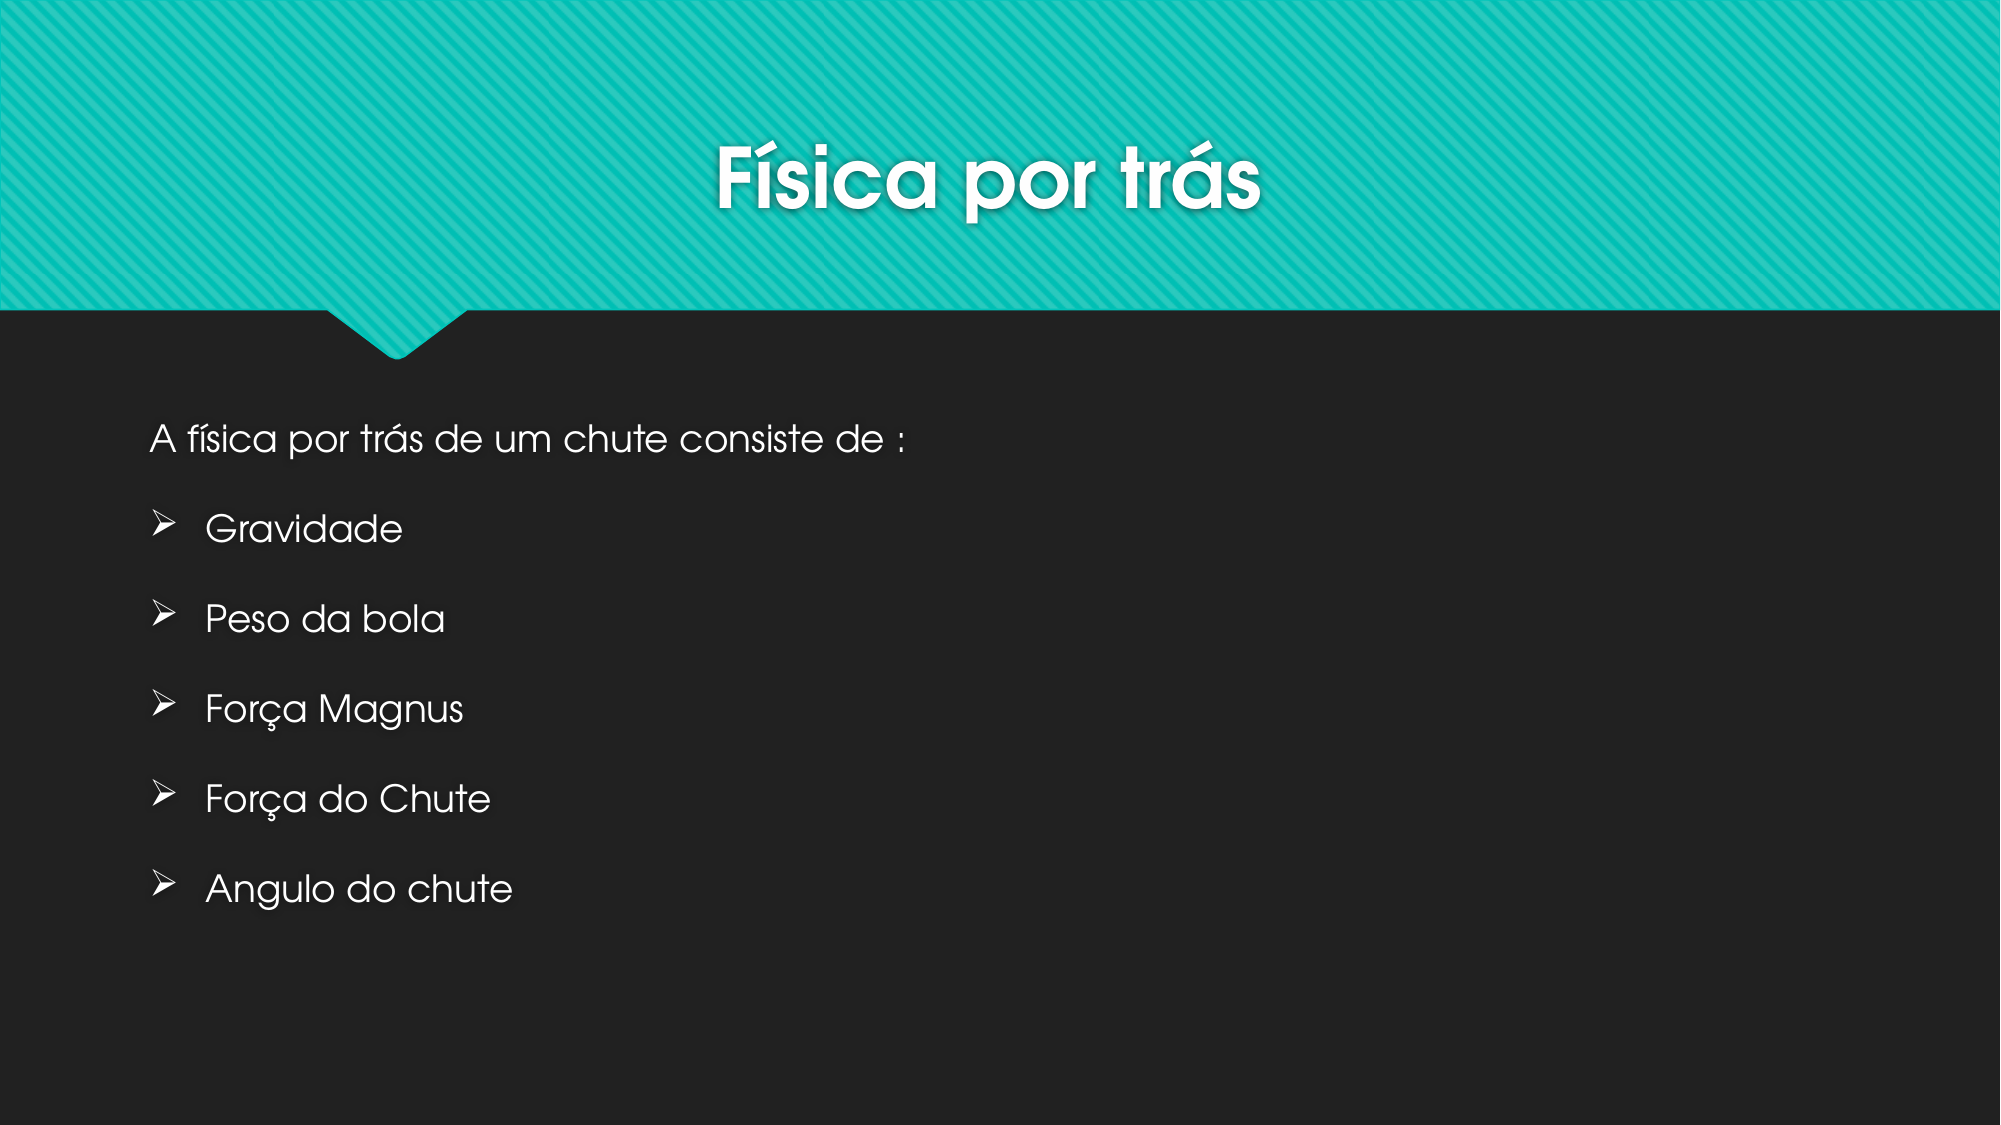

# Física por trás
A física por trás de um chute consiste de :

Gravidade

Peso da bola

Força Magnus

Força do Chute

Angulo do chute